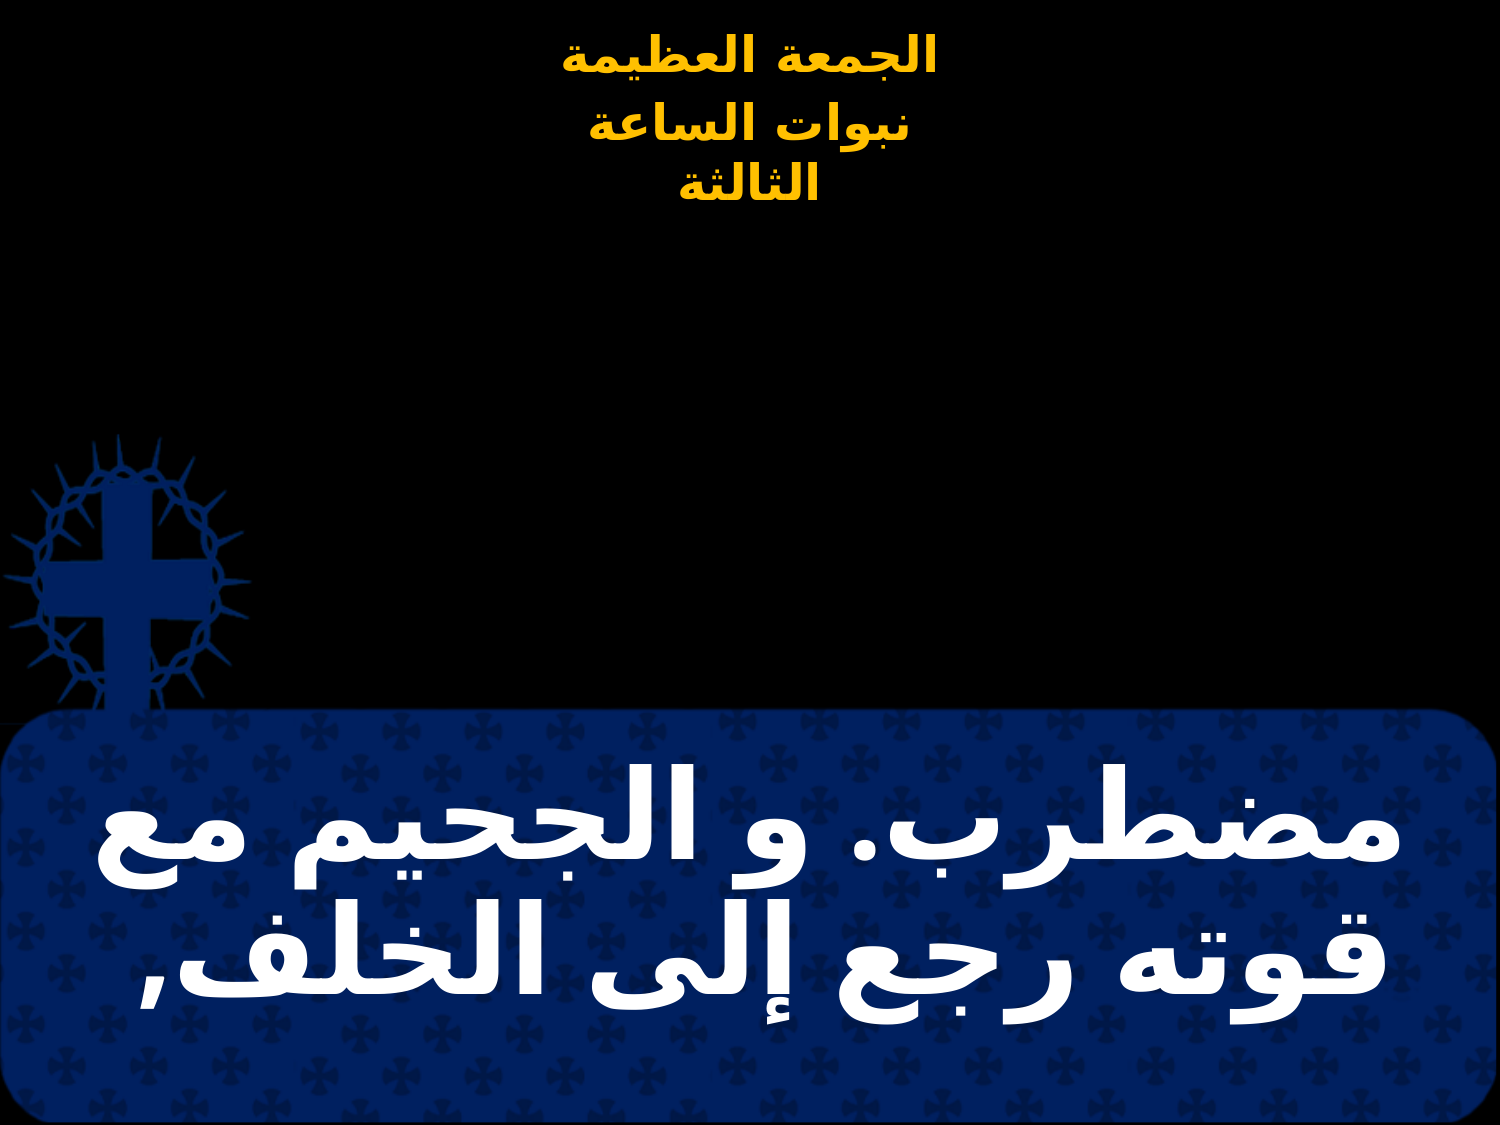

# مضطرب. و الجحيم مع قوته رجع إلى الخلف,